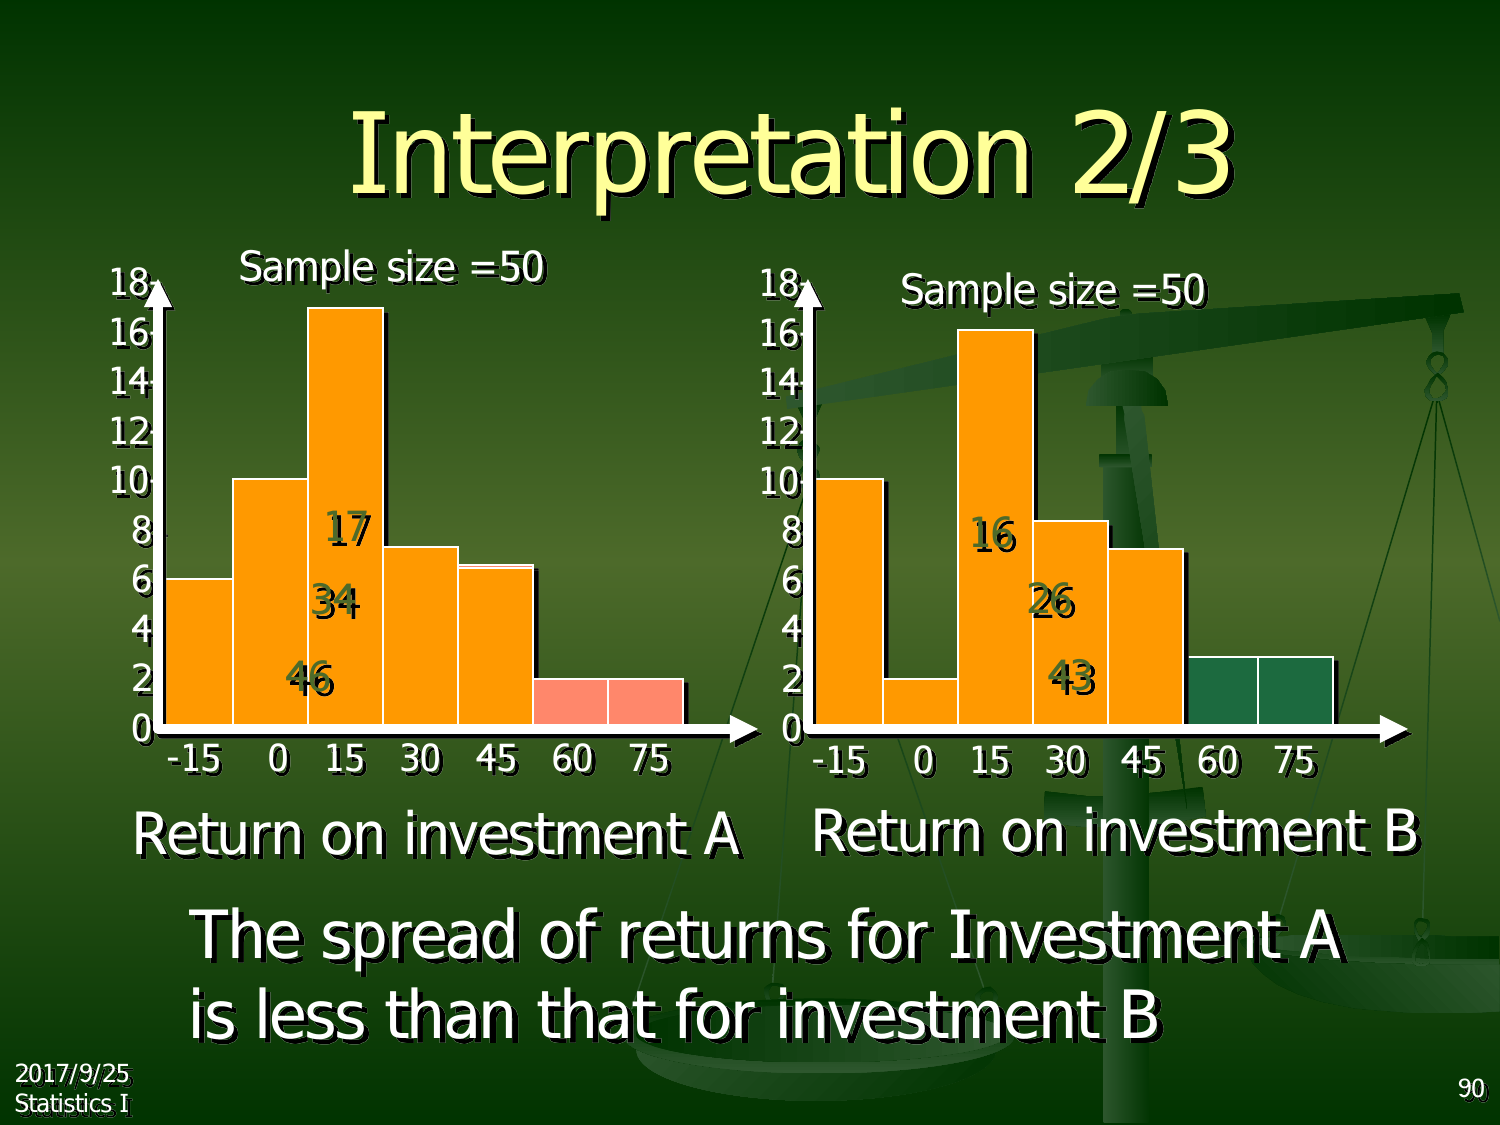

# Interpretation 2/3
Sample size =50
18-
16-
14-
12-
10-
  8-
  6-
  4-
  2-
  0-
18-
16-
14-
12-
10-
  8-
  6-
  4-
  2-
  0-
Sample size =50

17
16

26
34

43
46

-15    0   15   30   45   60   75
-15    0   15   30   45   60   75
Return on investment B
Return on investment A
The spread of returns for Investment A
is less than that for investment B
2017/9/25
Statistics I
90